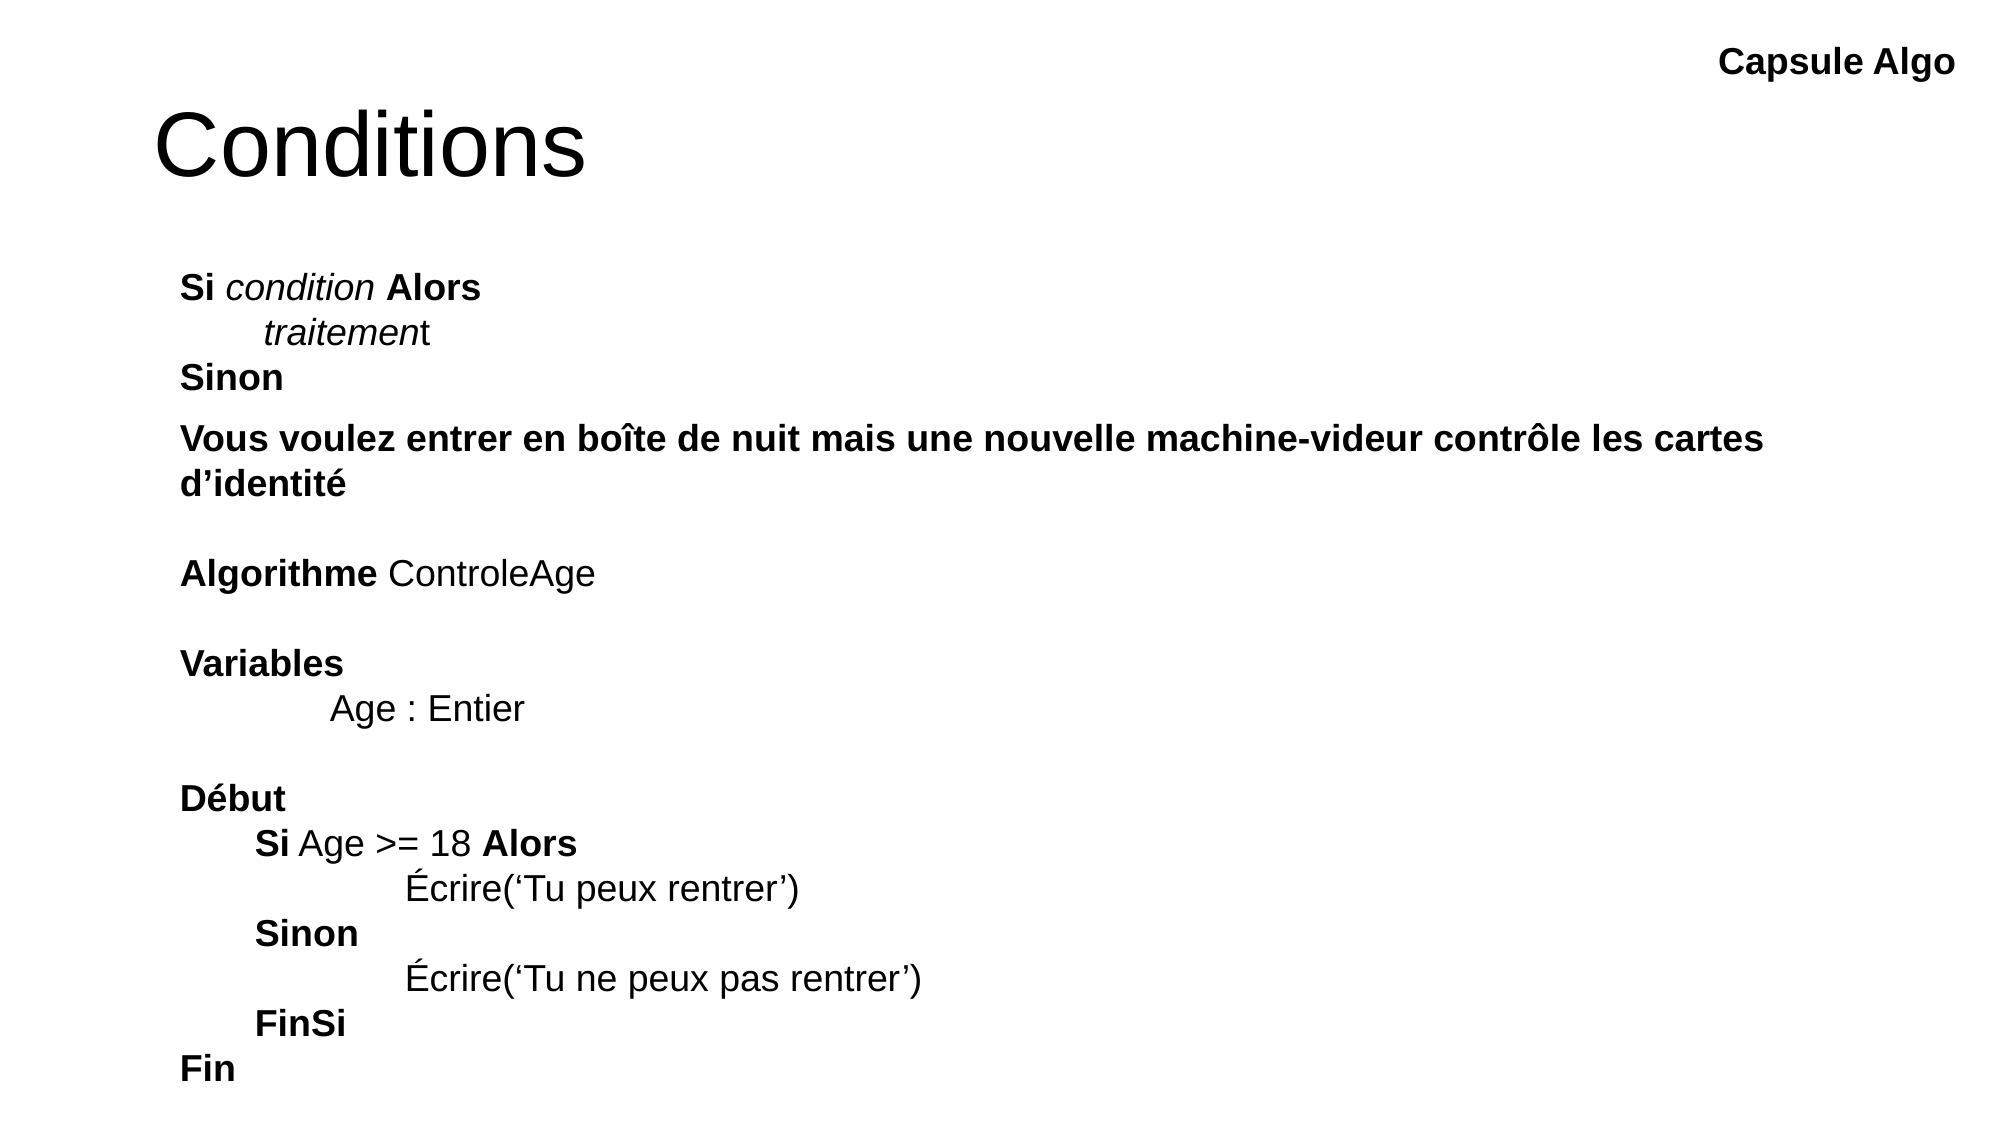

Capsule Algo
# Conditions
Si condition Alors
        traitement
Sinon
Vous voulez entrer en boîte de nuit mais une nouvelle machine-videur contrôle les cartes d’identité

Algorithme ControleAge

Variables
	Age : Entier

Début
Si Age >= 18 Alors
	Écrire(‘Tu peux rentrer’)
Sinon
	Écrire(‘Tu ne peux pas rentrer’)
FinSi
Fin